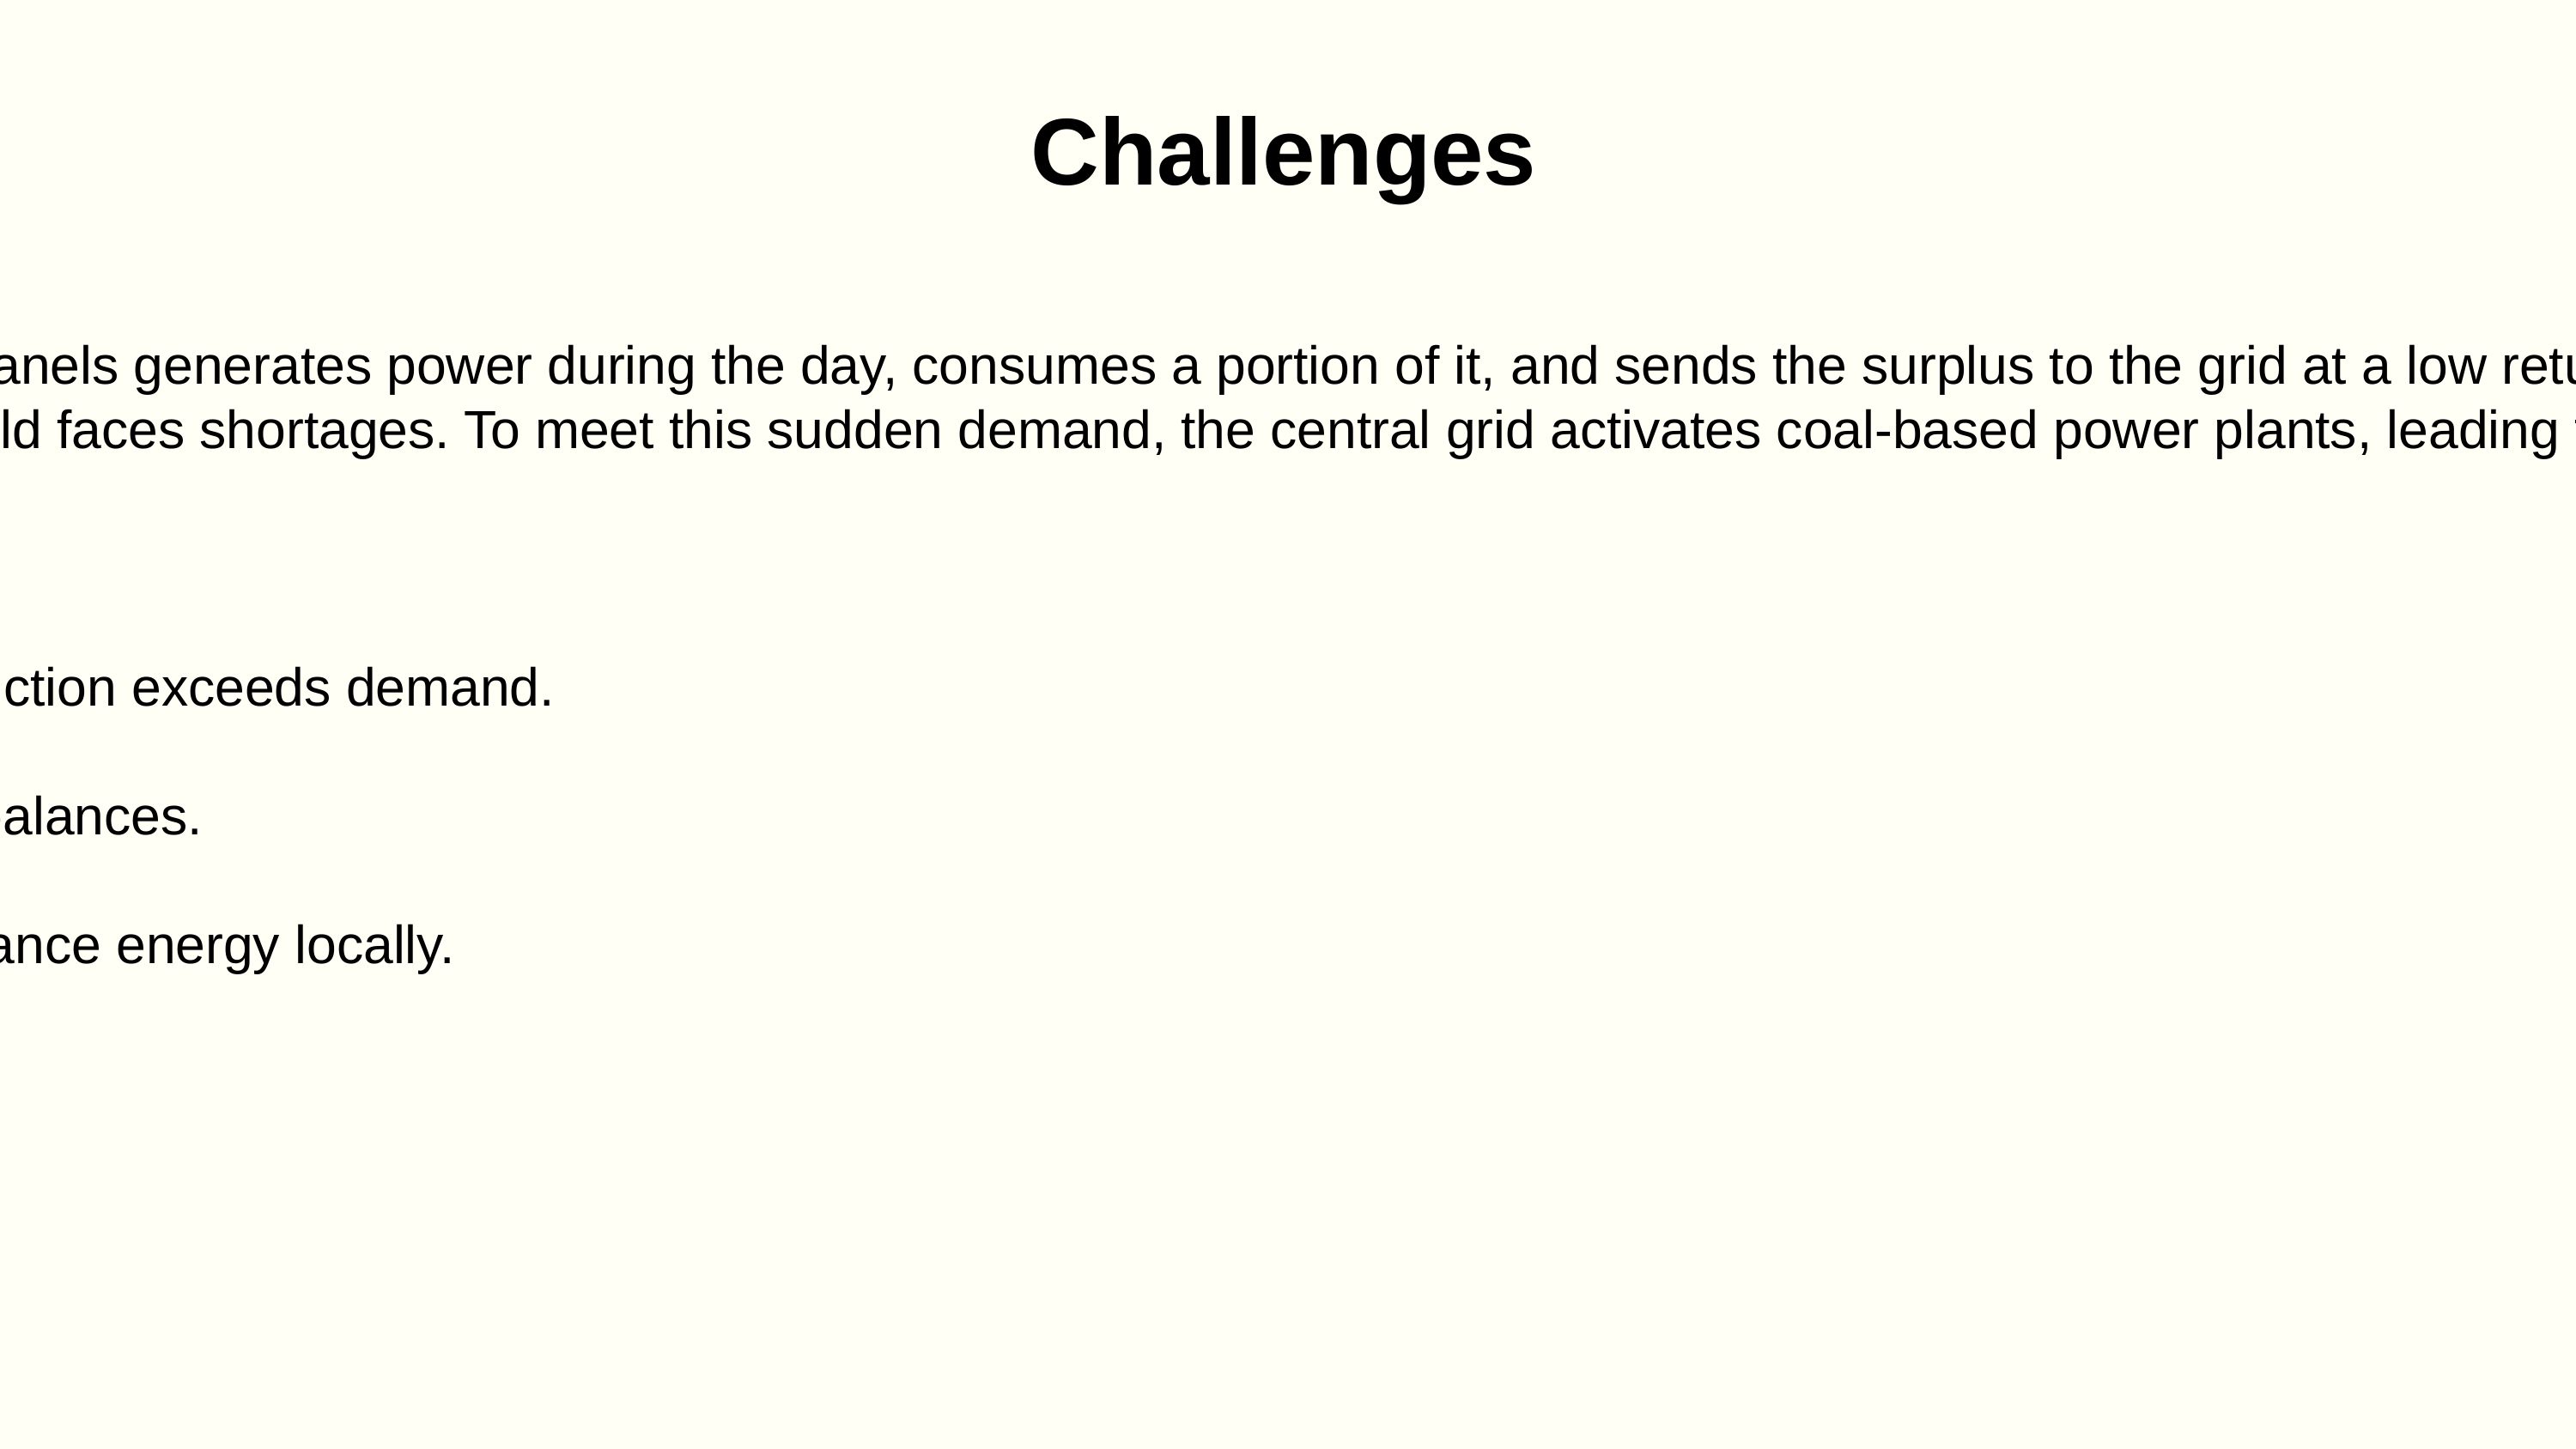

# Challenges
In the current system, a home equipped with solar panels generates power during the day, consumes a portion of it, and sends the surplus to the grid at a low return value. Later in the evening, when demand peaks and renewable generation drops, the same household faces shortages. To meet this sudden demand, the central grid activates coal-based power plants, leading to increased carbon emissions and higher dependency on non-renewable sources.

1.Renewable energy often goes unused when production exceeds demand.

2.Fossil fuels are still relied on during short-term imbalances.

3.Households have no real-time way to share or balance energy locally.